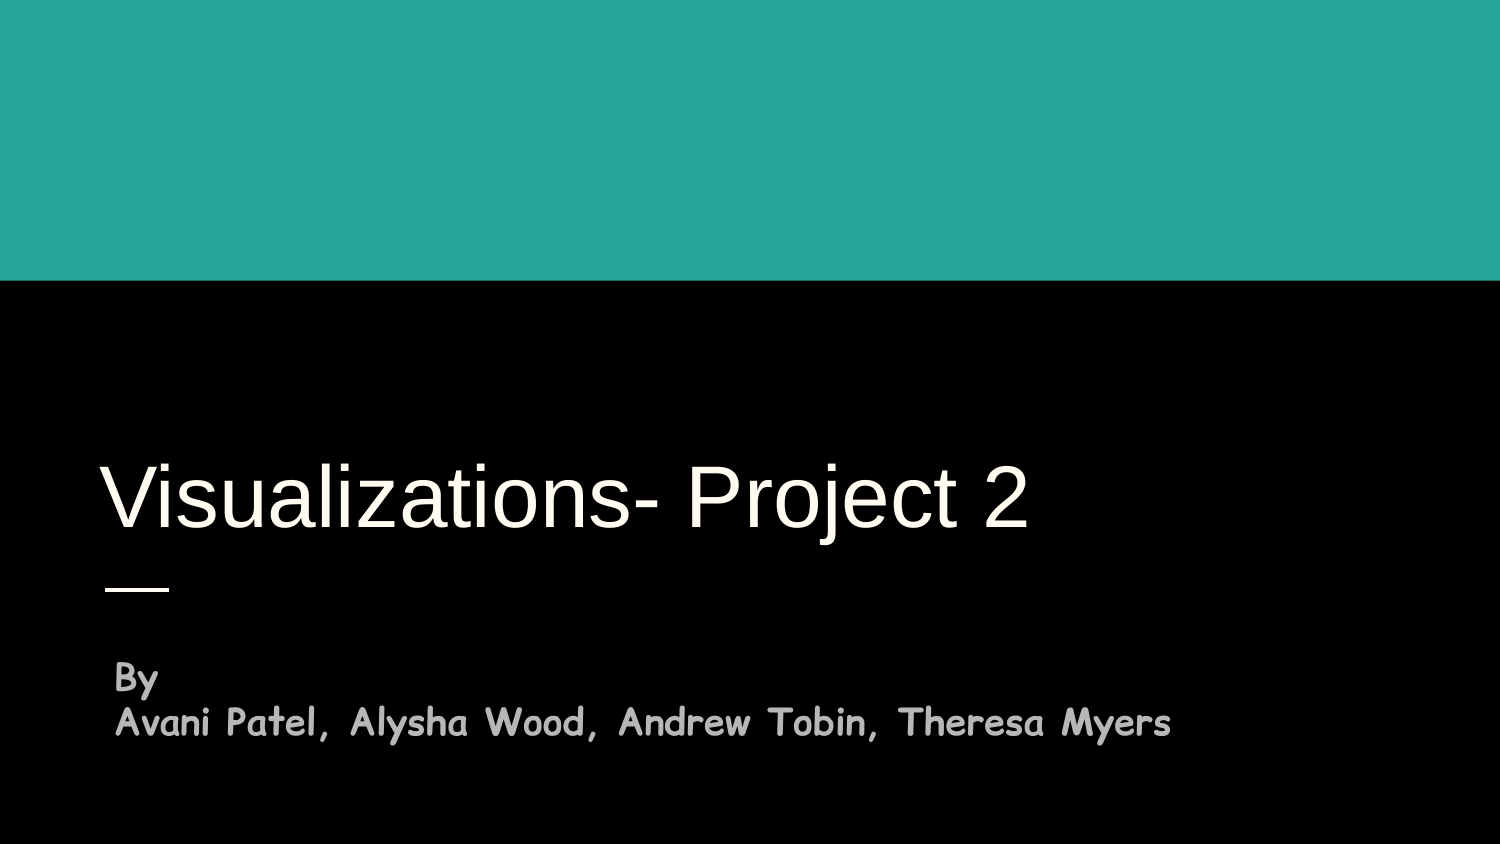

# Visualizations- Project 2
By
Avani Patel, Alysha Wood, Andrew Tobin, Theresa Myers